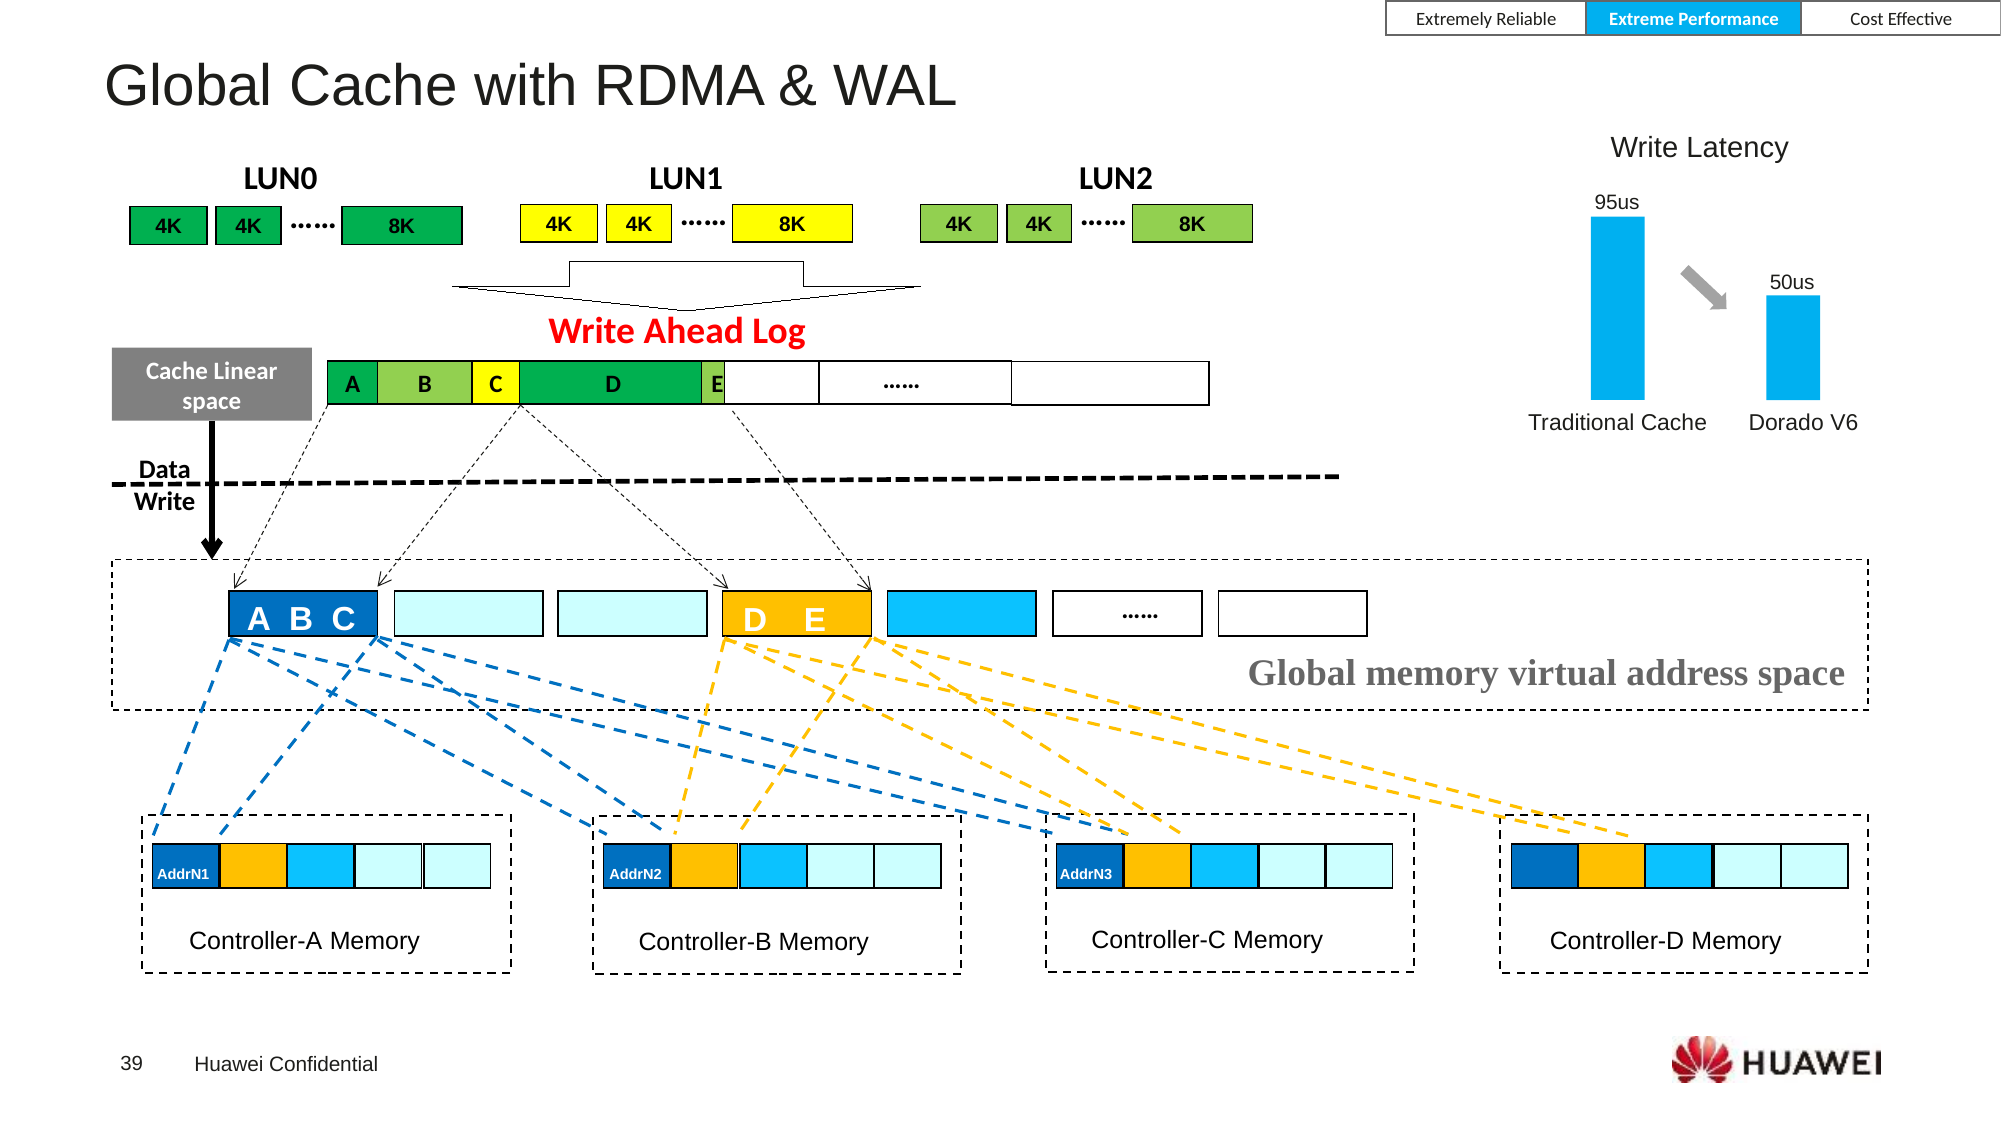

Extreme Performance
Cost Effective
Extremely Reliable
Global Cache with RDMA & WAL
Write Latency
95us

50us

Traditional Cache
Dorado V6
LUN2
LUN0
LUN1
……
……
……
4K
4K
8K
4K
4K
8K
4K
4K
8K

Write Ahead Log
Cache Linear space
……
C
D

A
B
E

Data Write

A  B  C
D    E
……

Global memory virtual address space

AddrN1
AddrN2
AddrN3

Controller-C Memory
Controller-A Memory
Controller-D Memory
Controller-B Memory